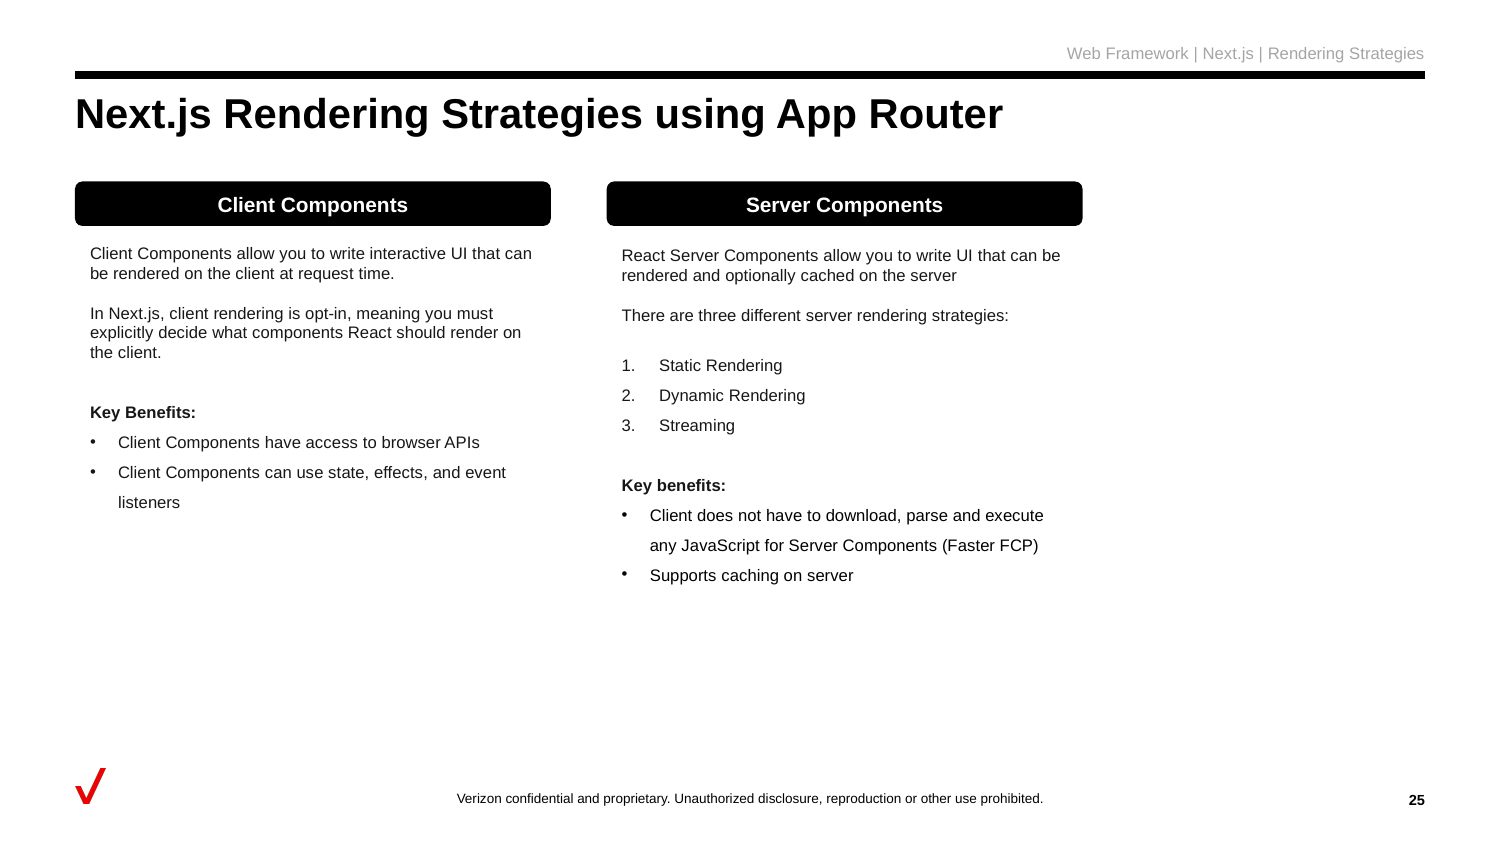

Web Framework | Next.js | Rendering Strategies
# Next.js Rendering Strategies using App Router
Client Components
Server Components
Client Components allow you to write interactive UI that can be rendered on the client at request time.

In Next.js, client rendering is opt-in, meaning you must explicitly decide what components React should render on the client.

Key Benefits:
Client Components have access to browser APIs
Client Components can use state, effects, and event listeners

React Server Components allow you to write UI that can be rendered and optionally cached on the server

There are three different server rendering strategies:

Static Rendering
Dynamic Rendering
Streaming

Key benefits:
Client does not have to download, parse and execute any JavaScript for Server Components (Faster FCP)
Supports caching on server
25